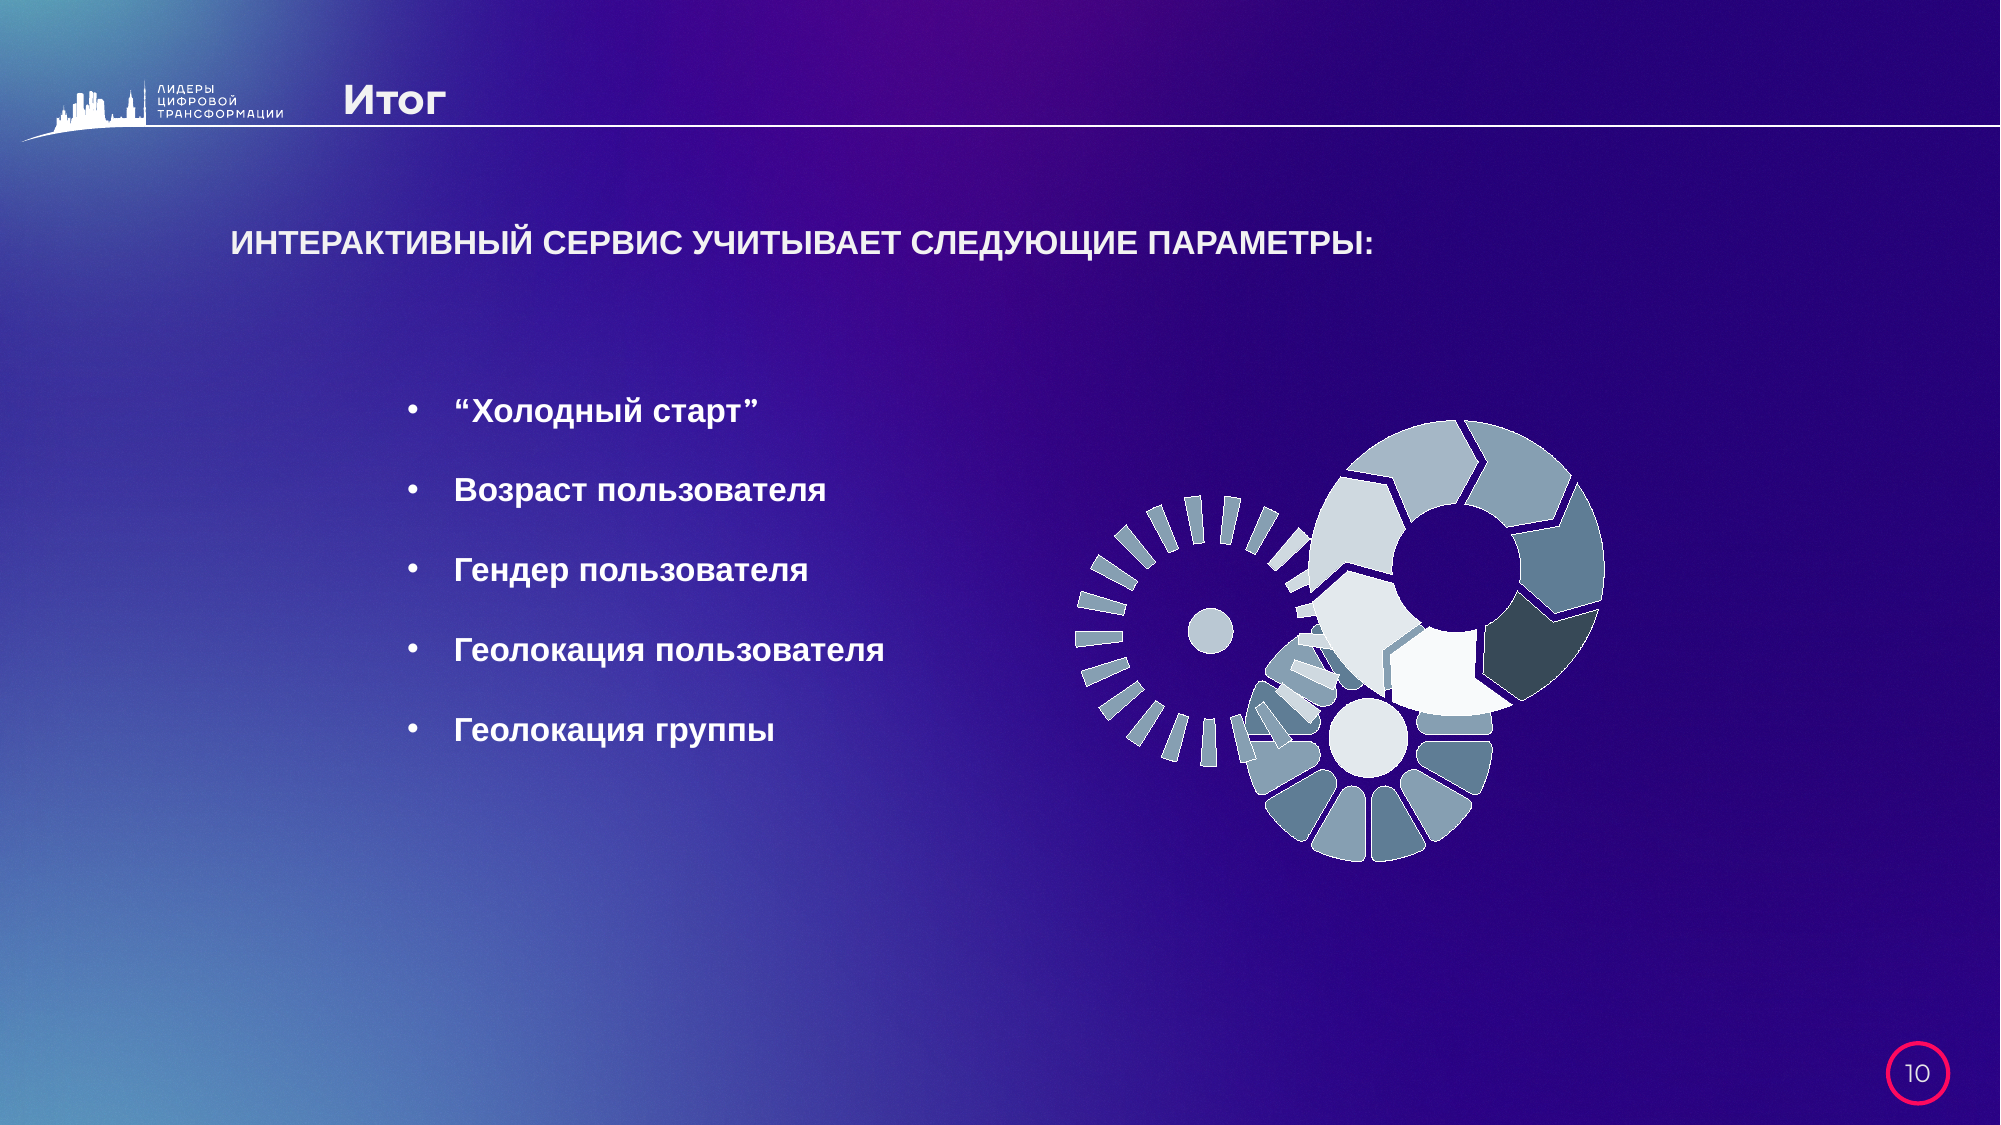

# Итог
ИНТЕРАКТИВНЫЙ СЕРВИС УЧИТЫВАЕТ СЛЕДУЮЩИЕ ПАРАМЕТРЫ:
“Холодный старт”
Возраст пользователя
Гендер пользователя
Геолокация пользователя
Геолокация группы

10